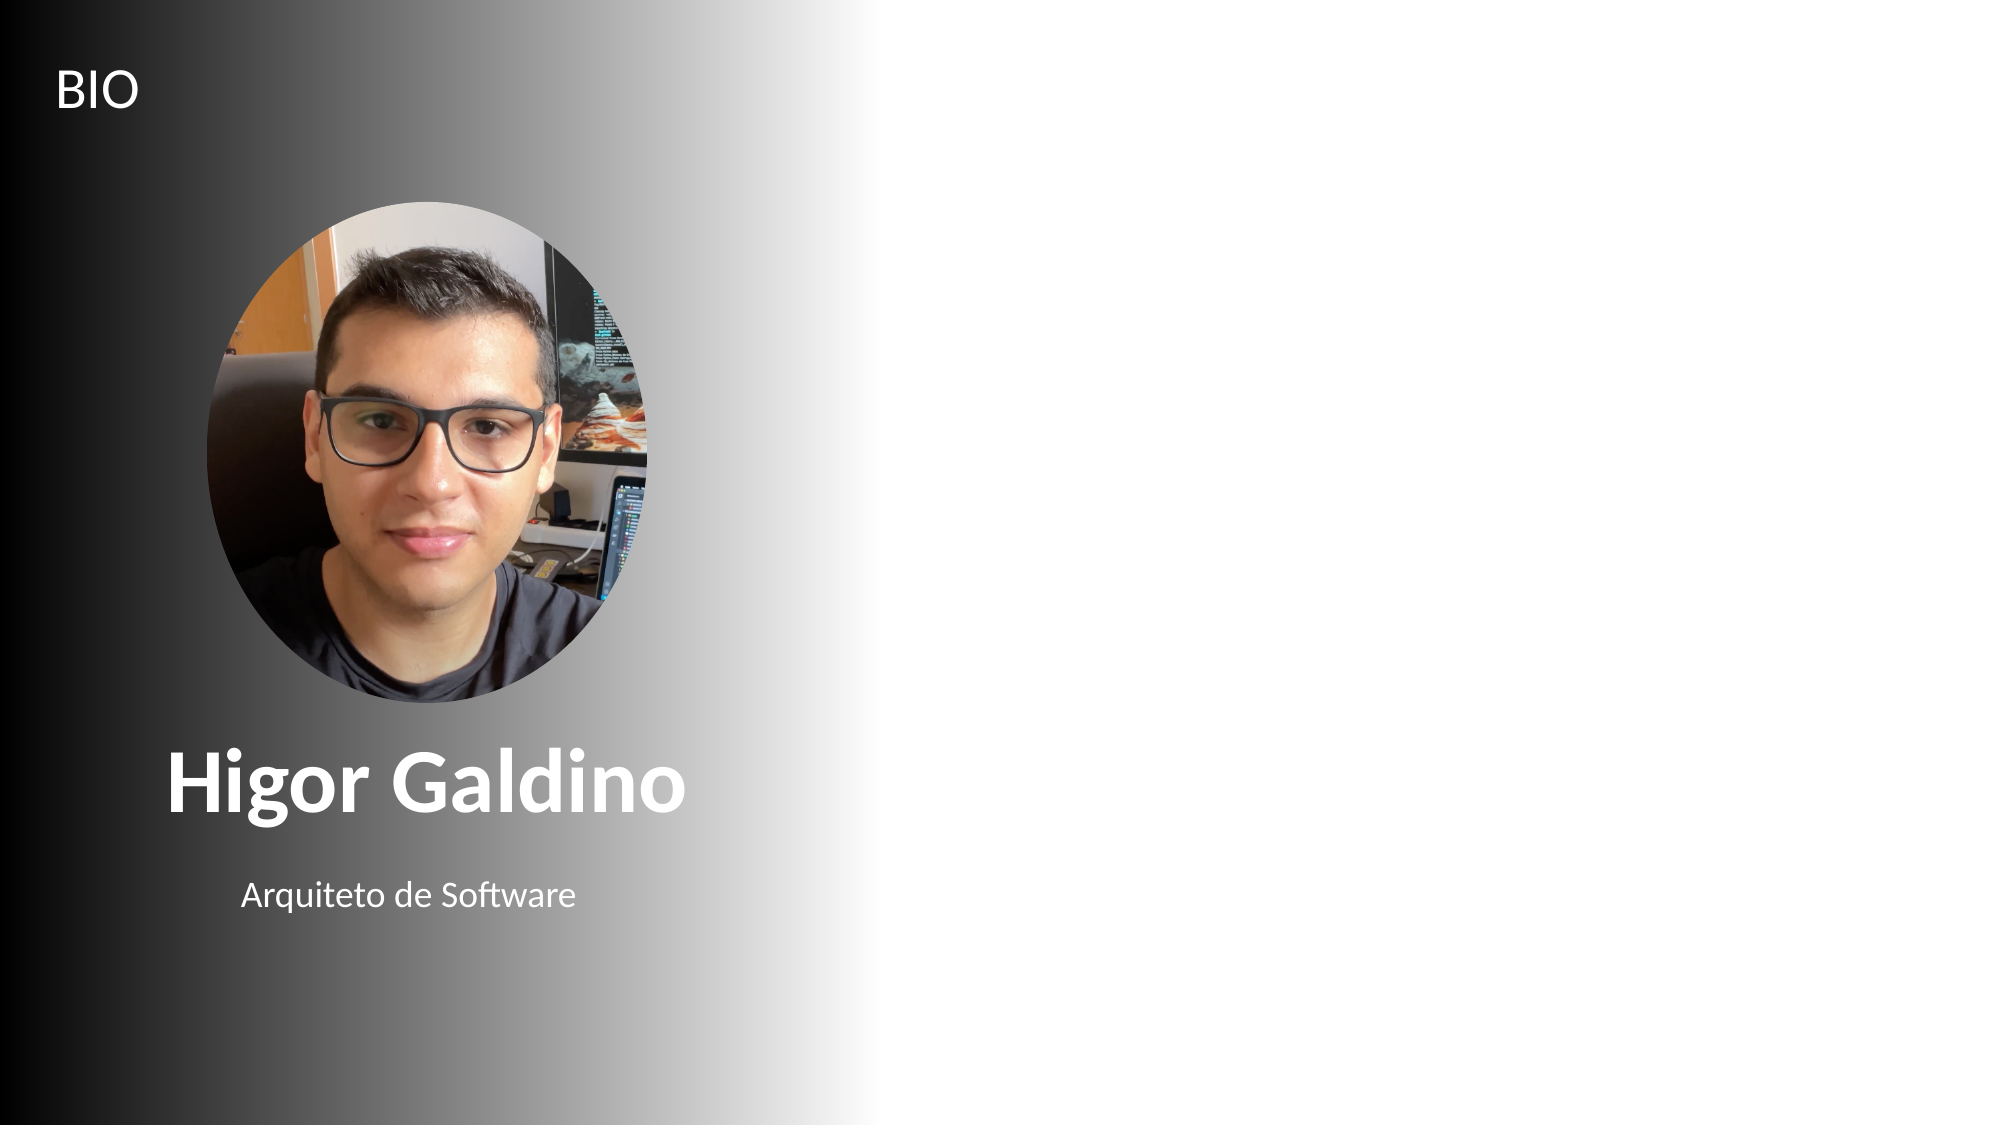

BIO

# Higor Galdino
Arquiteto de Software